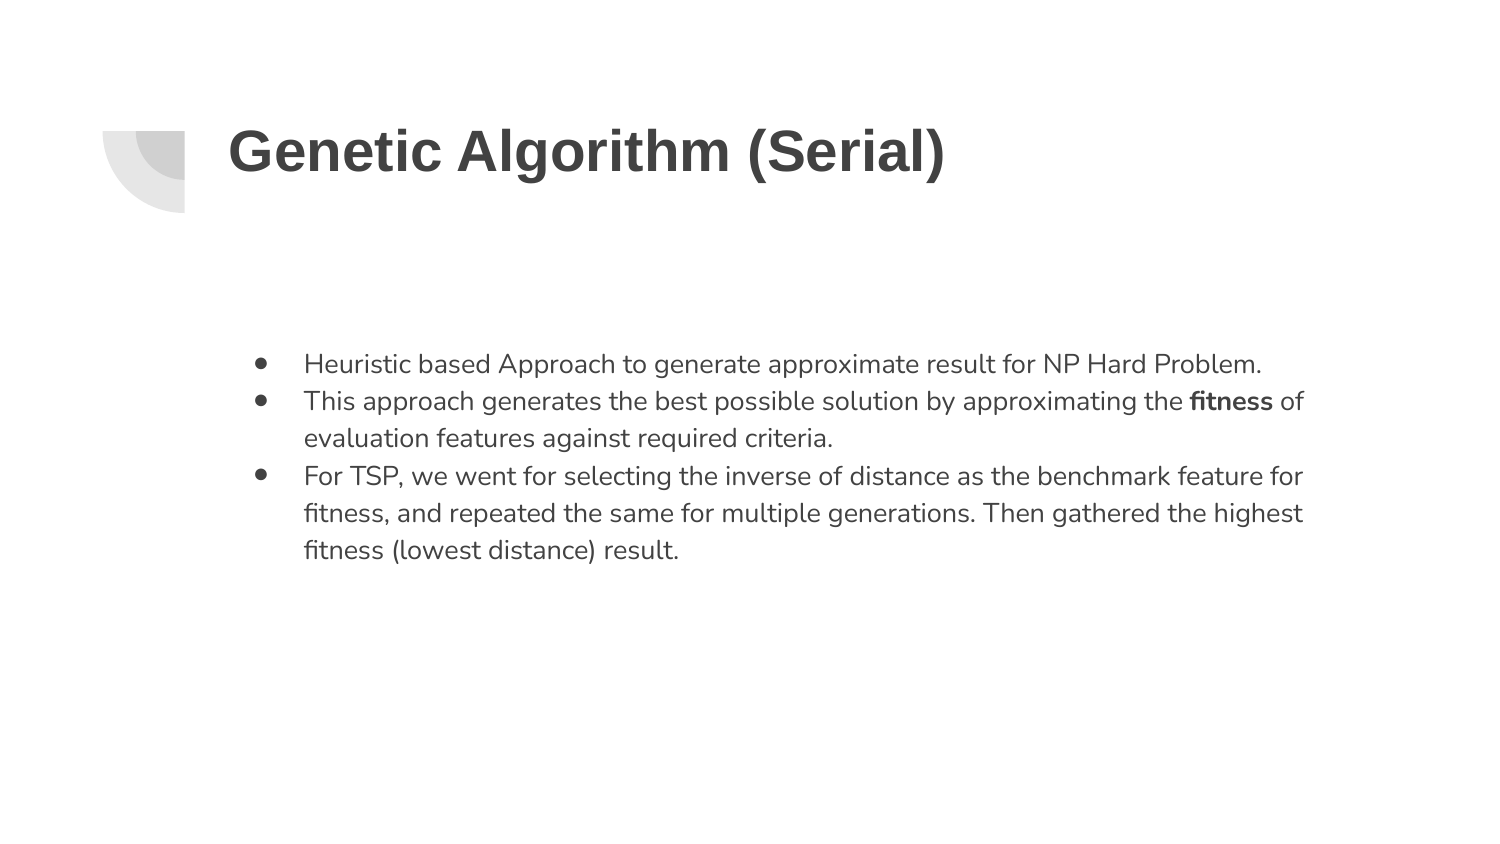

# Genetic Algorithm (Serial)
Heuristic based Approach to generate approximate result for NP Hard Problem.
This approach generates the best possible solution by approximating the fitness of evaluation features against required criteria.
For TSP, we went for selecting the inverse of distance as the benchmark feature for fitness, and repeated the same for multiple generations. Then gathered the highest fitness (lowest distance) result.